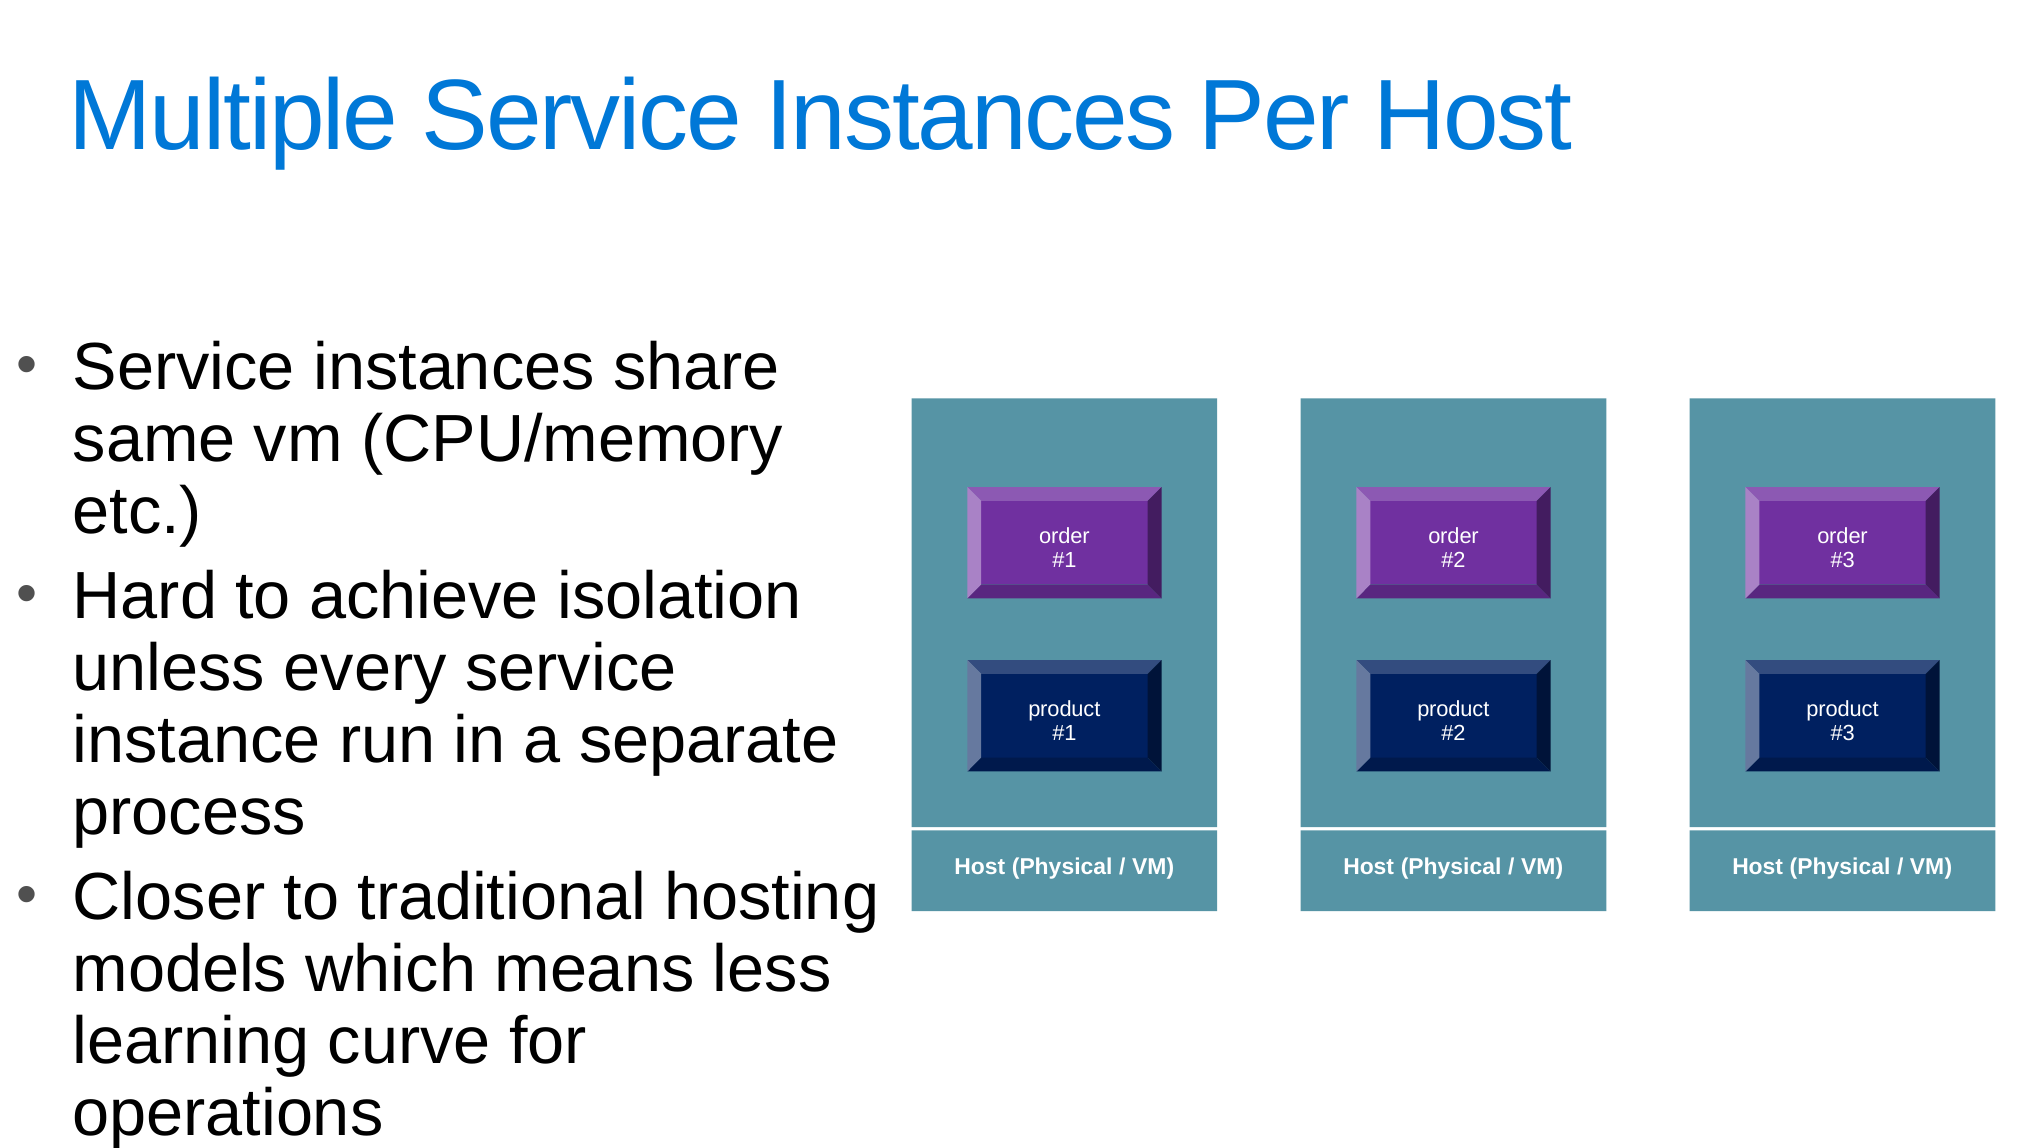

# Multiple Service Instances Per Host
Service instances share same vm (CPU/memory etc.)
Hard to achieve isolation unless every service instance run in a separate process
Closer to traditional hosting models which means less learning curve for operations
Host machines are treated as pets

order
#1
order
#2
order
#3
product
#1
product
#2
product
#3
Host (Physical / VM)
Host (Physical / VM)
Host (Physical / VM)